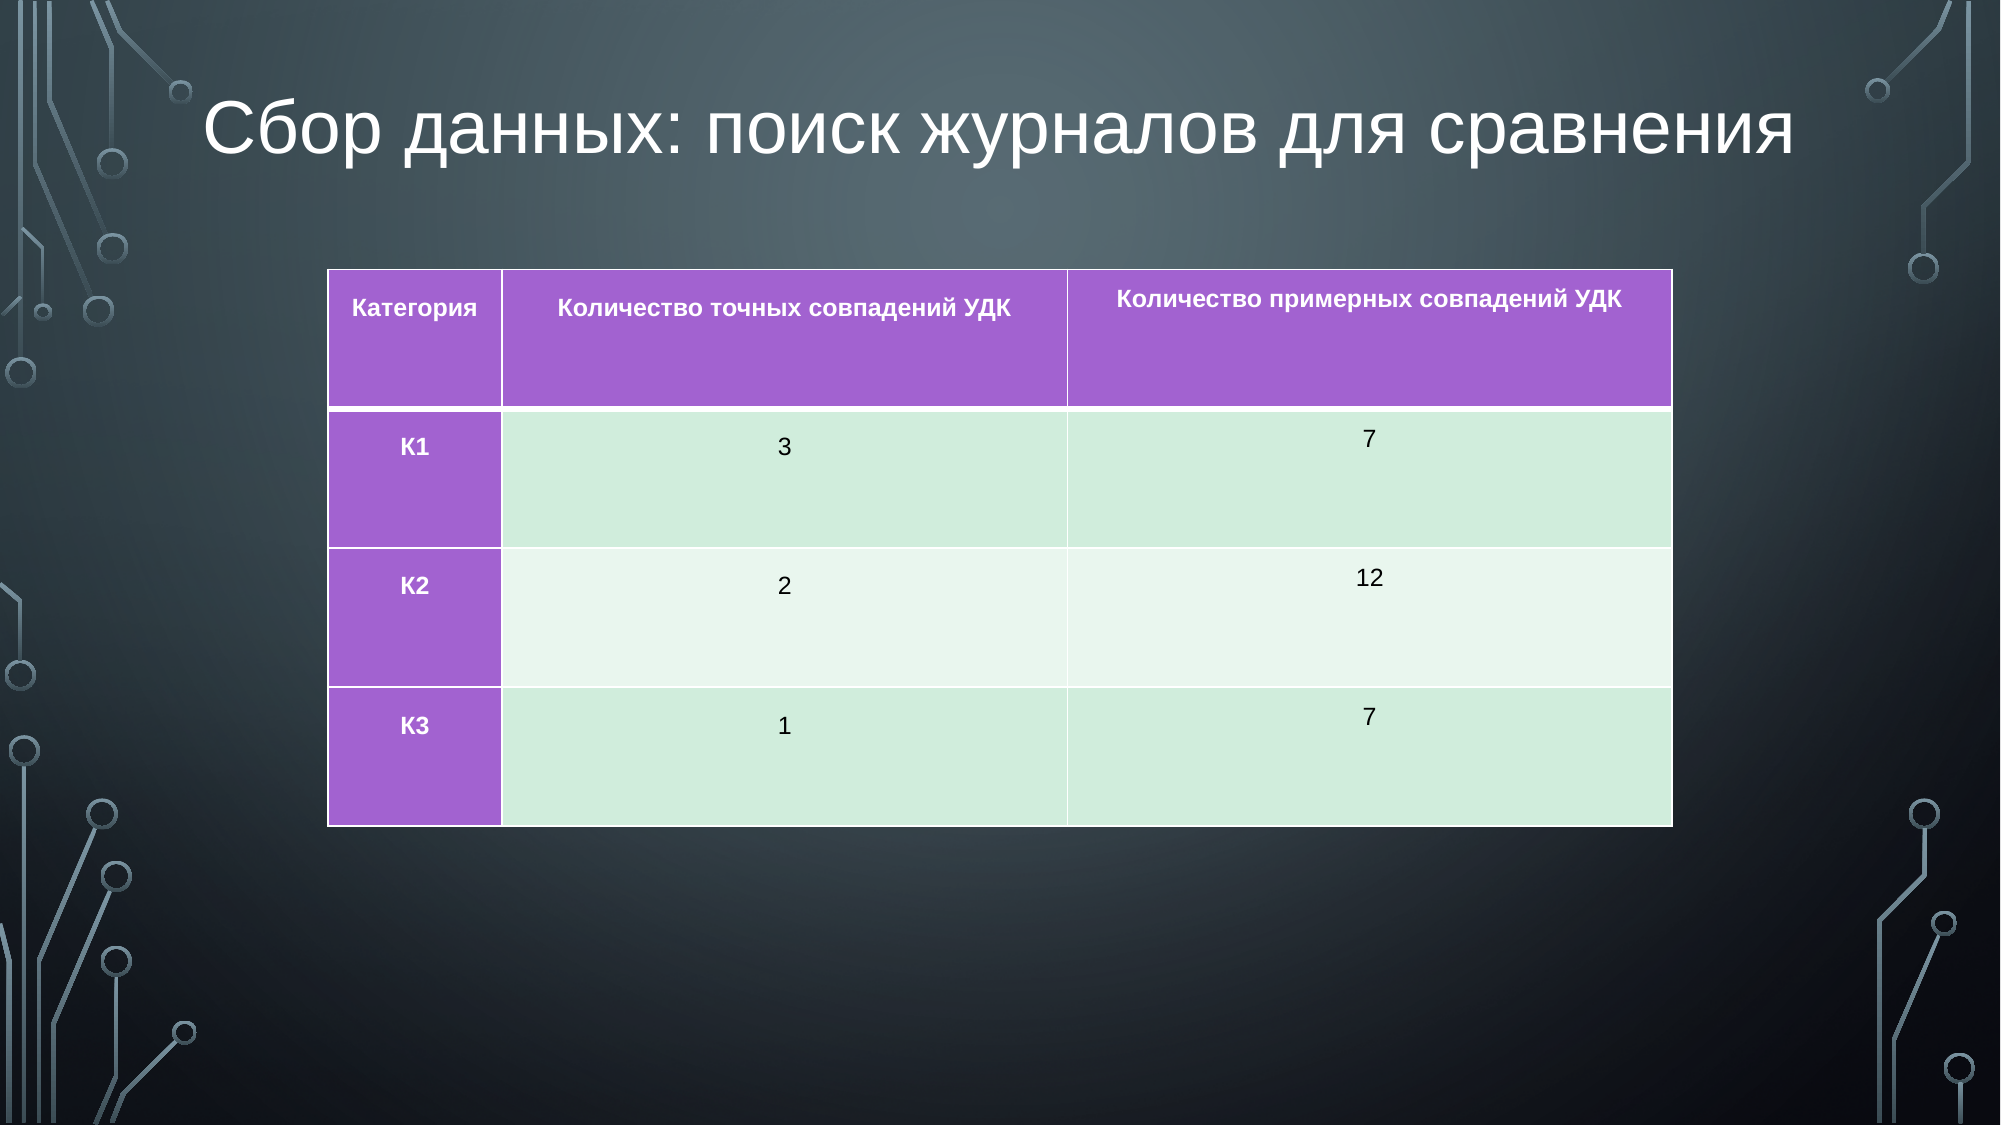

Сбор данных: поиск журналов для сравнения

| Категория | Количество точных совпадений УДК | Количество примерных совпадений УДК |
| --- | --- | --- |
| К1 | 3 | 7 |
| К2 | 2 | 12 |
| К3 | 1 | 7 |